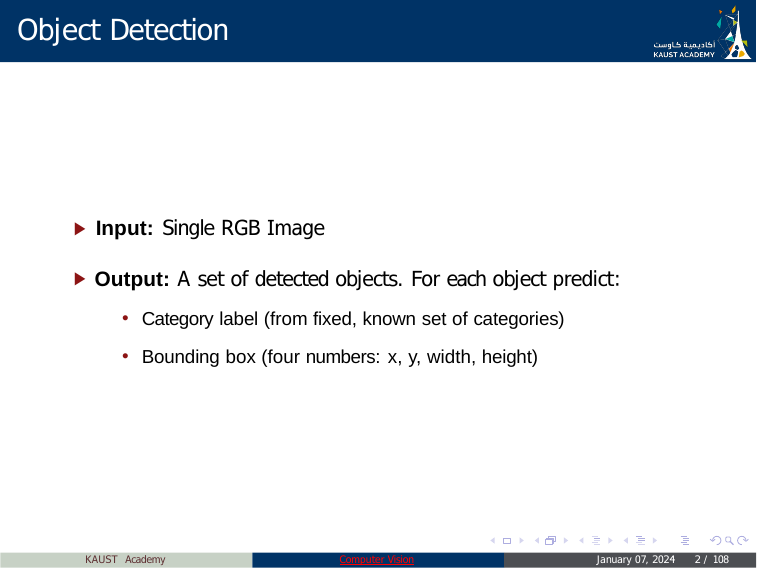

# Object Detection
▶ Input: Single RGB Image
▶ Output: A set of detected objects. For each object predict:
Category label (from fixed, known set of categories)
Bounding box (four numbers: x, y, width, height)